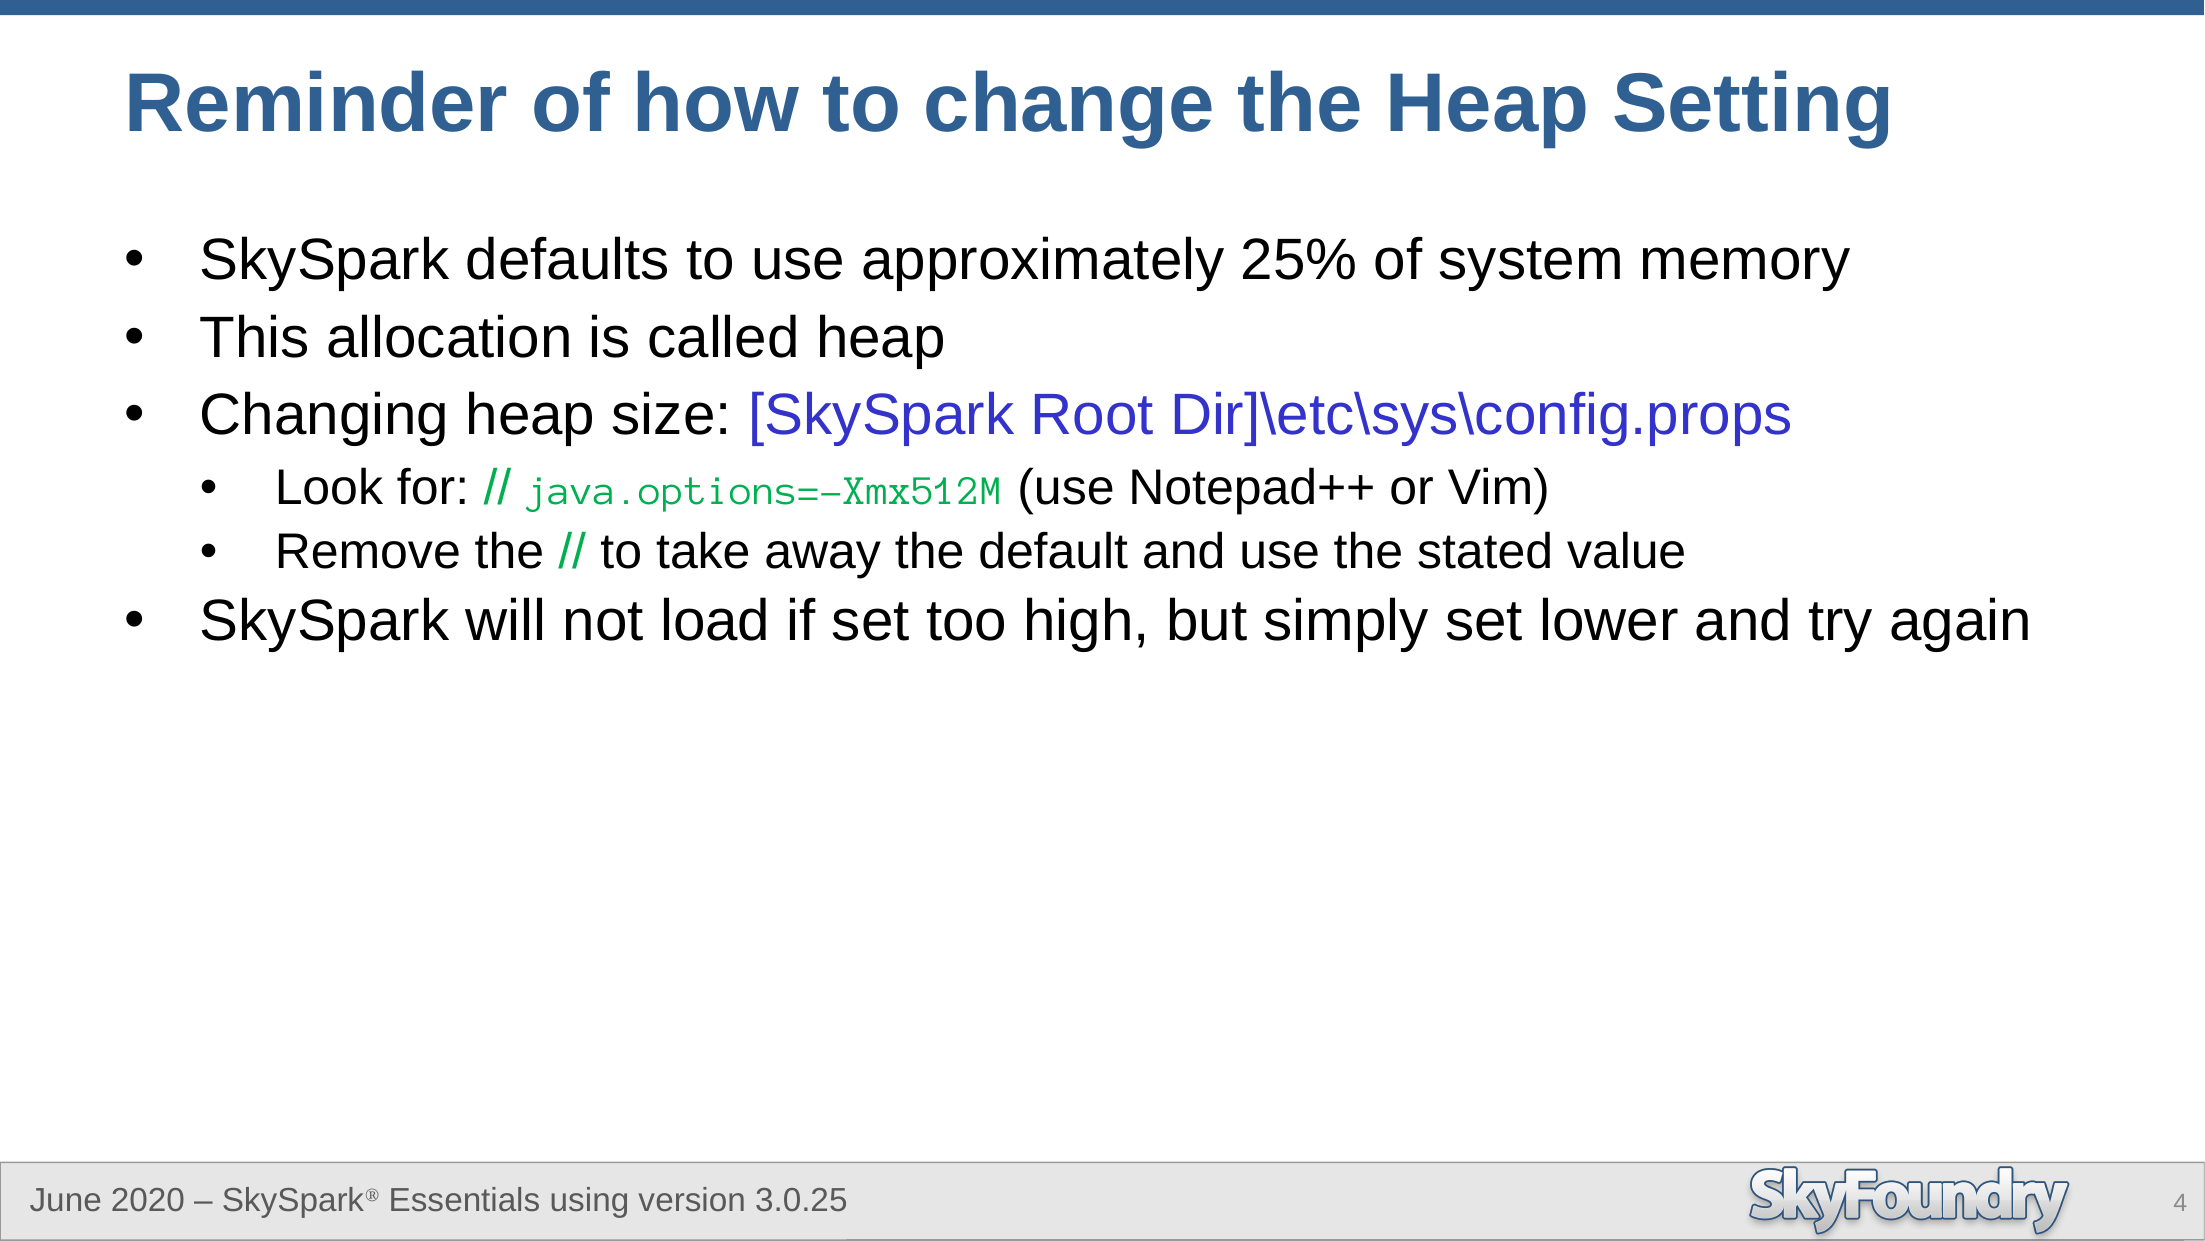

# Reminder of how to change the Heap Setting
SkySpark defaults to use approximately 25% of system memory
This allocation is called heap
Changing heap size: [SkySpark Root Dir]\etc\sys\config.props
Look for: // java.options=-Xmx512M (use Notepad++ or Vim)
Remove the // to take away the default and use the stated value
SkySpark will not load if set too high, but simply set lower and try again

4